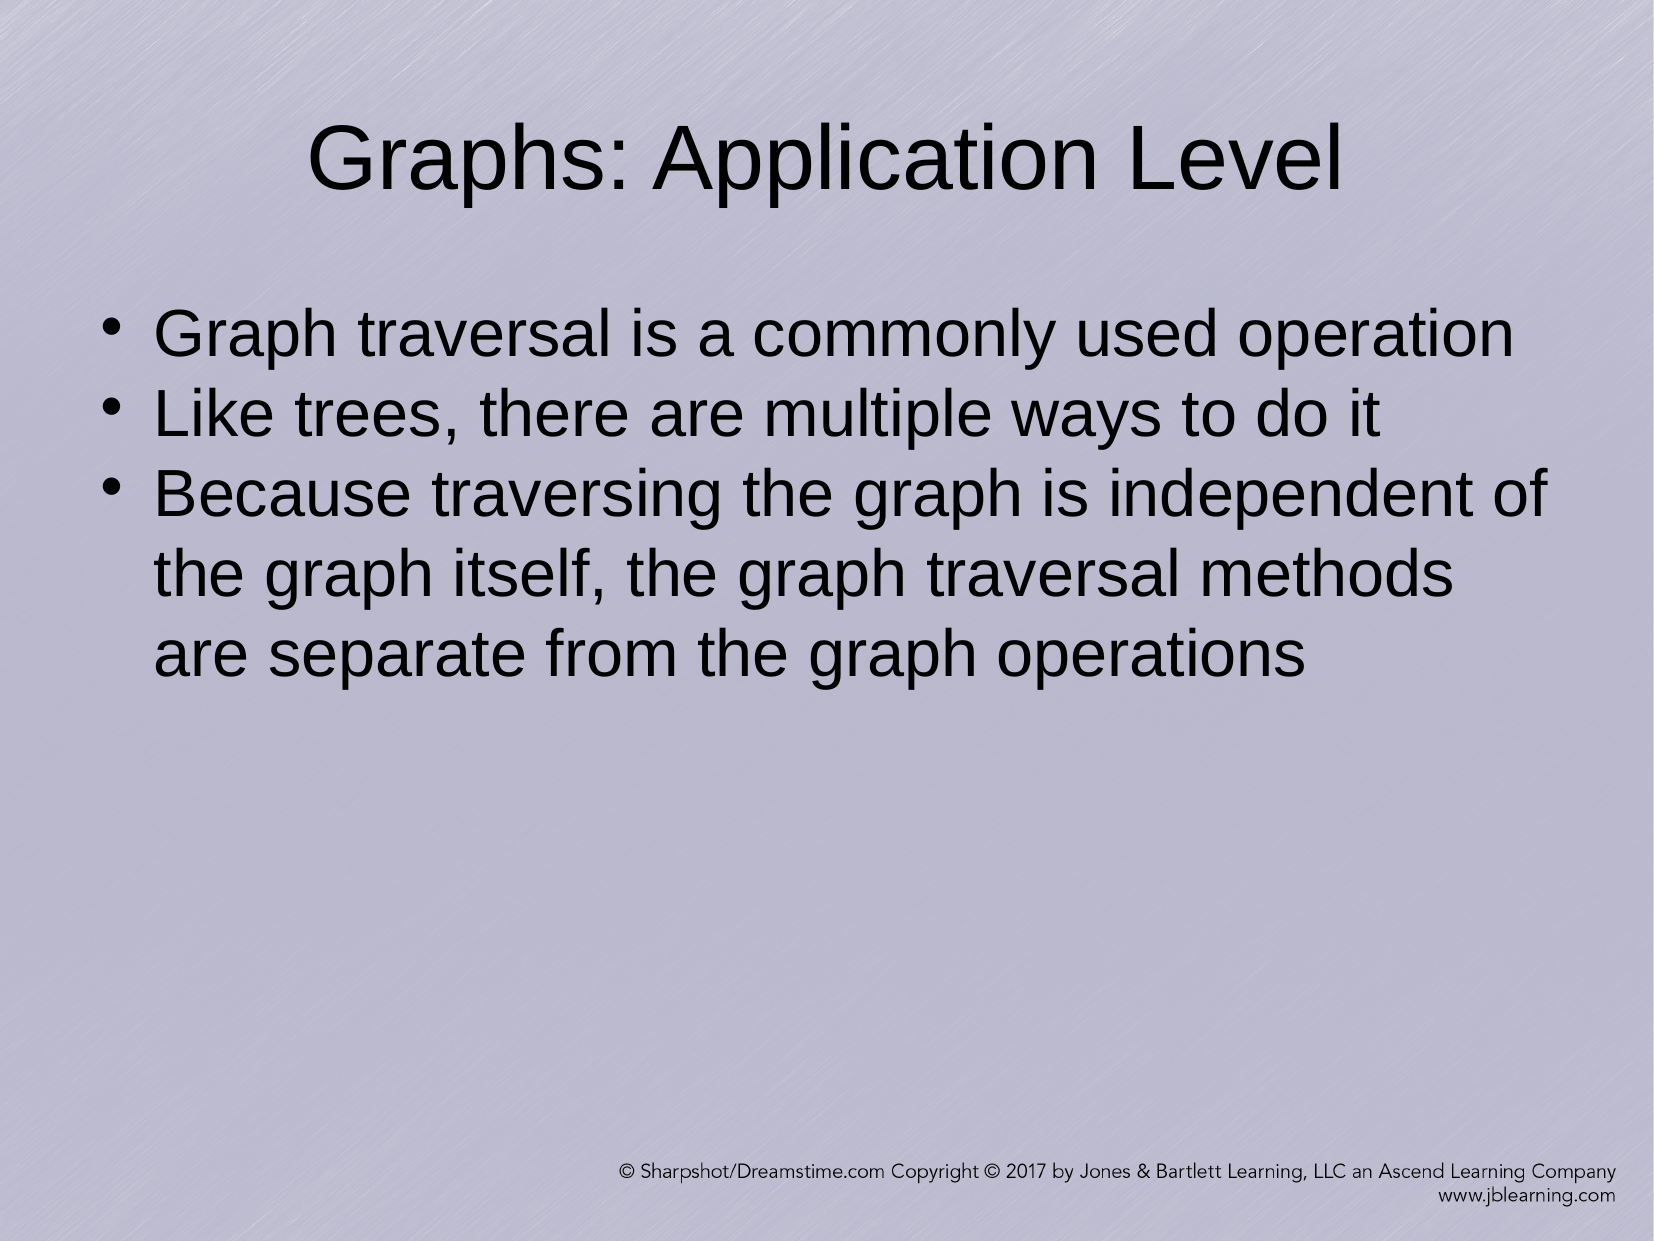

Graphs: Application Level
Graph traversal is a commonly used operation
Like trees, there are multiple ways to do it
Because traversing the graph is independent of the graph itself, the graph traversal methods are separate from the graph operations